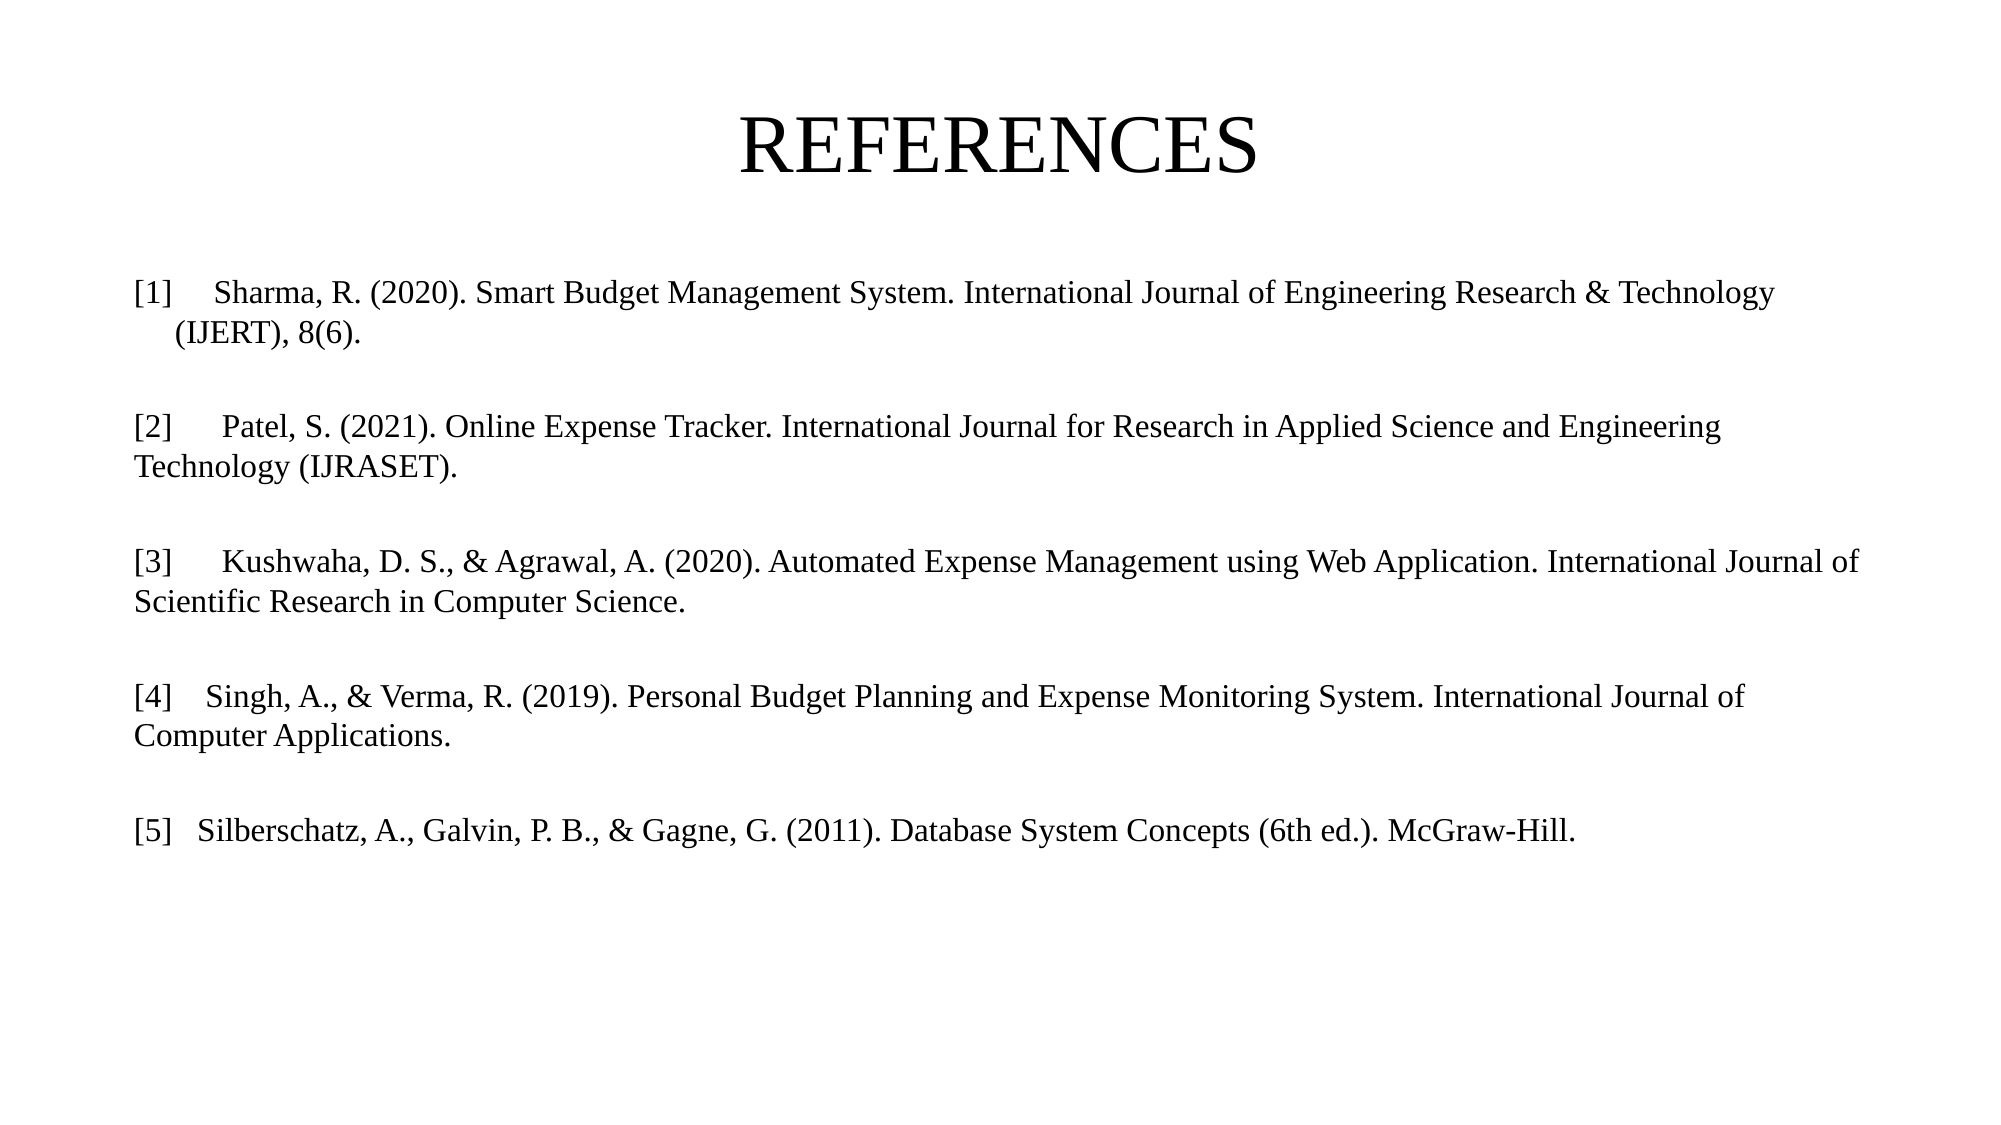

# REFERENCES
[1]     Sharma, R. (2020). Smart Budget Management System. International Journal of Engineering Research & Technology                  (IJERT), 8(6).

[2]      Patel, S. (2021). Online Expense Tracker. International Journal for Research in Applied Science and Engineering Technology (IJRASET).

[3]      Kushwaha, D. S., & Agrawal, A. (2020). Automated Expense Management using Web Application. International Journal of Scientific Research in Computer Science.

[4]    Singh, A., & Verma, R. (2019). Personal Budget Planning and Expense Monitoring System. International Journal of      Computer Applications.

[5]   Silberschatz, A., Galvin, P. B., & Gagne, G. (2011). Database System Concepts (6th ed.). McGraw-Hill.